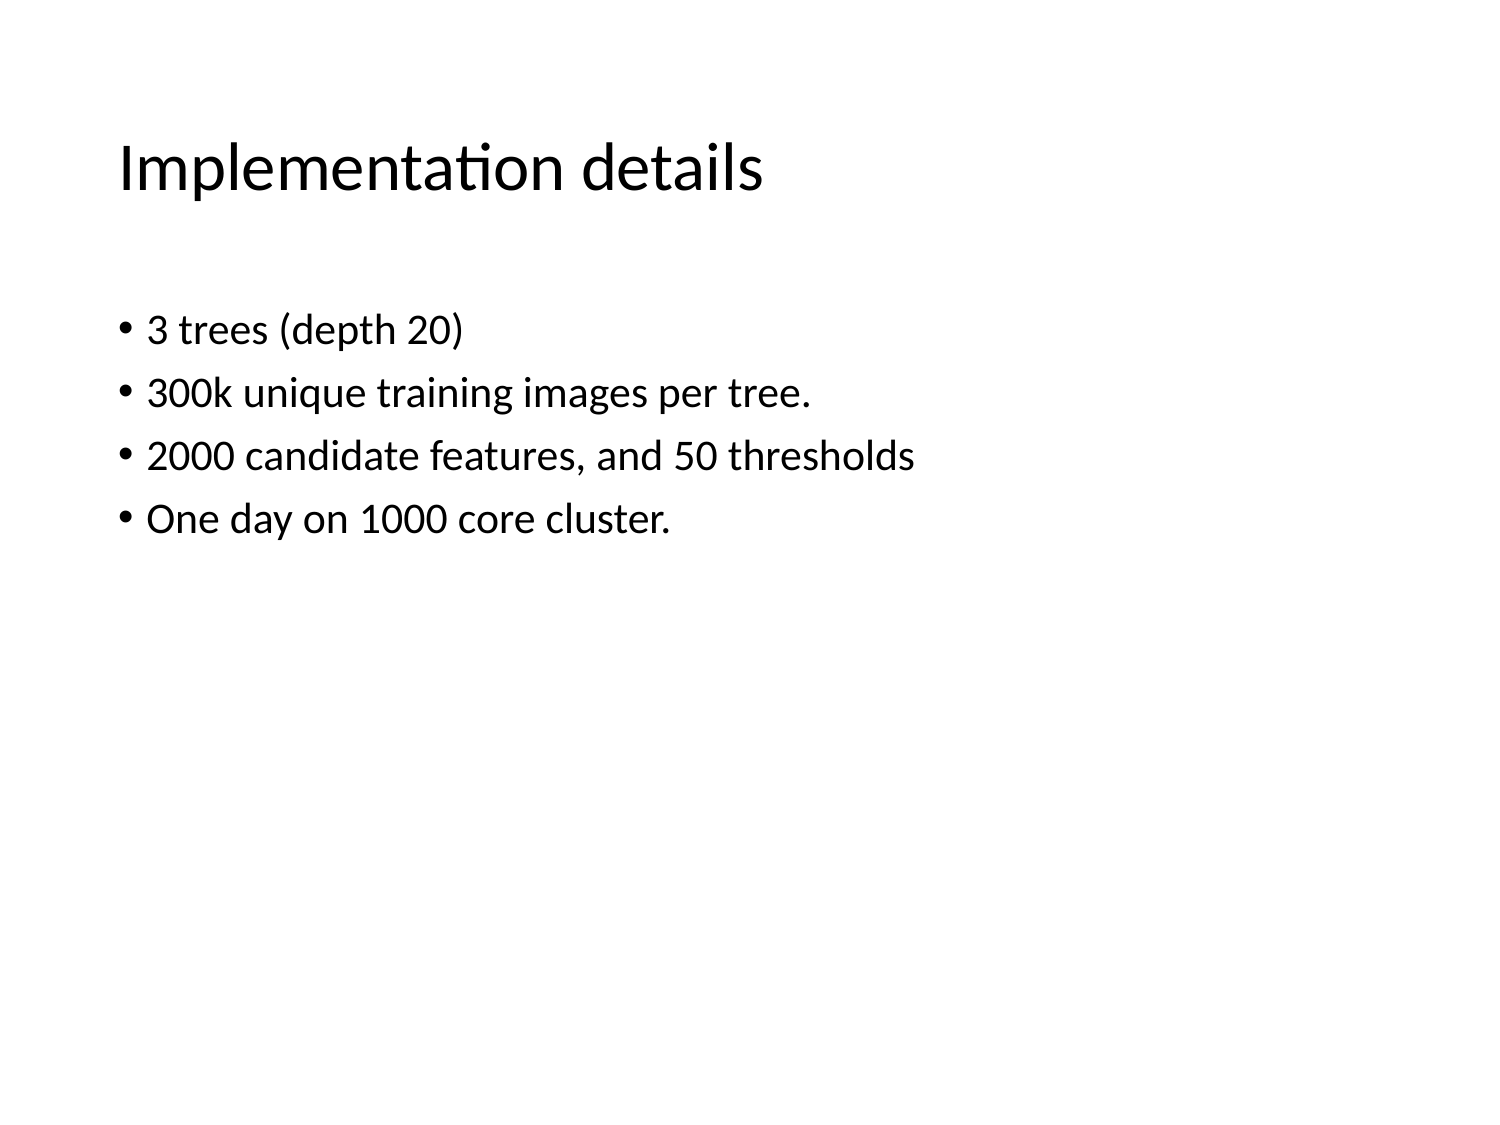

# Implementation details
3 trees (depth 20)
300k unique training images per tree.
2000 candidate features, and 50 thresholds
One day on 1000 core cluster.